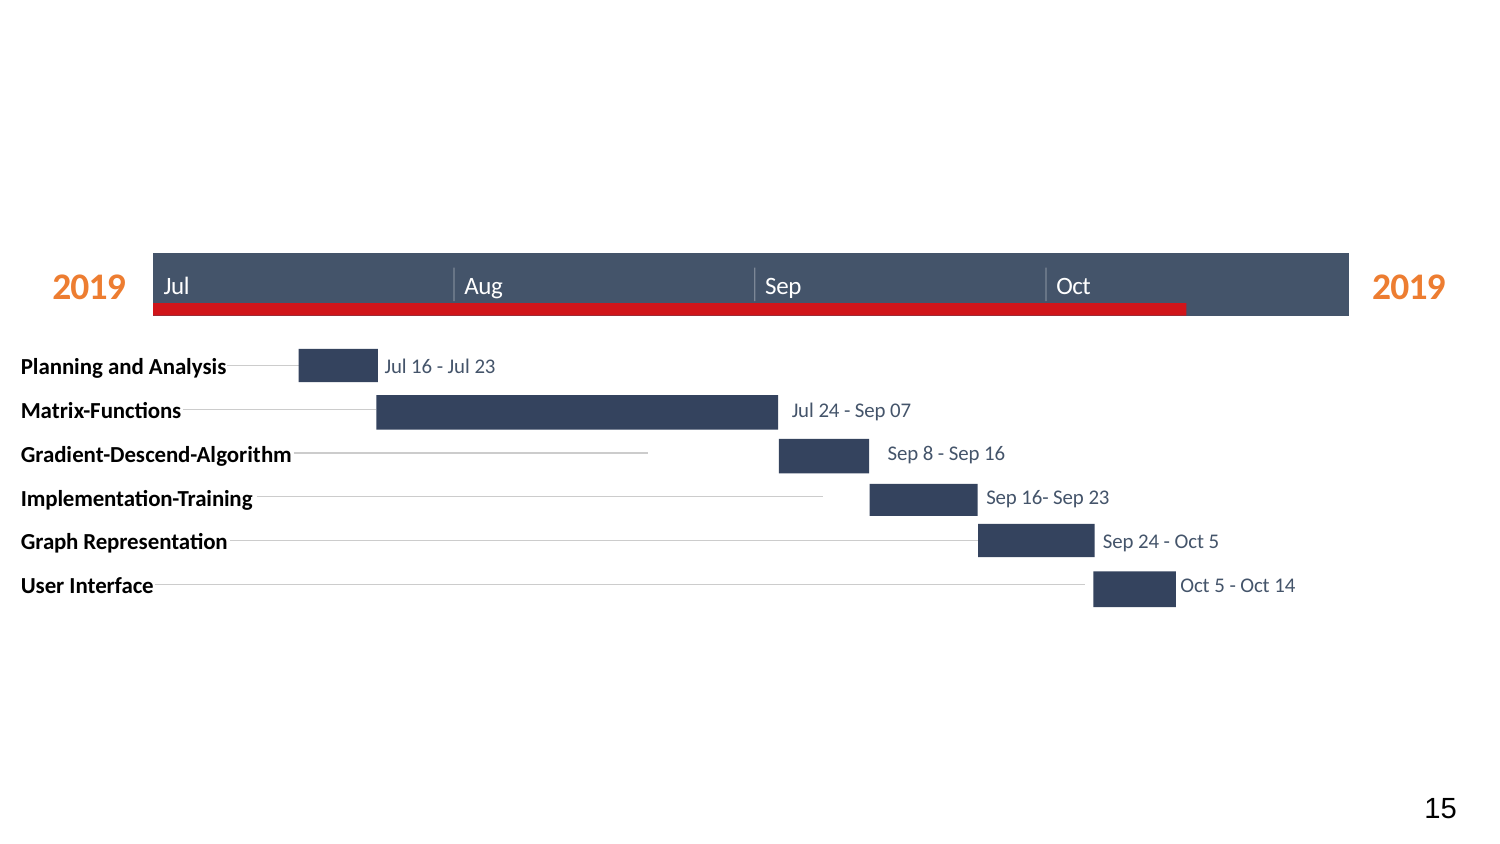

2019
2019
Jul
Aug
Sep
Oct

Planning and Analysis
Jul 16 - Jul 23

Matrix-Functions
Jul 24 - Sep 07

Gradient-Descend-Algorithm
Sep 8 - Sep 16
Today
Implementation-Training
Sep 16- Sep 23

Graph Representation
Sep 24 - Oct 5
User Interface

Oct 5 - Oct 14

15
1
15